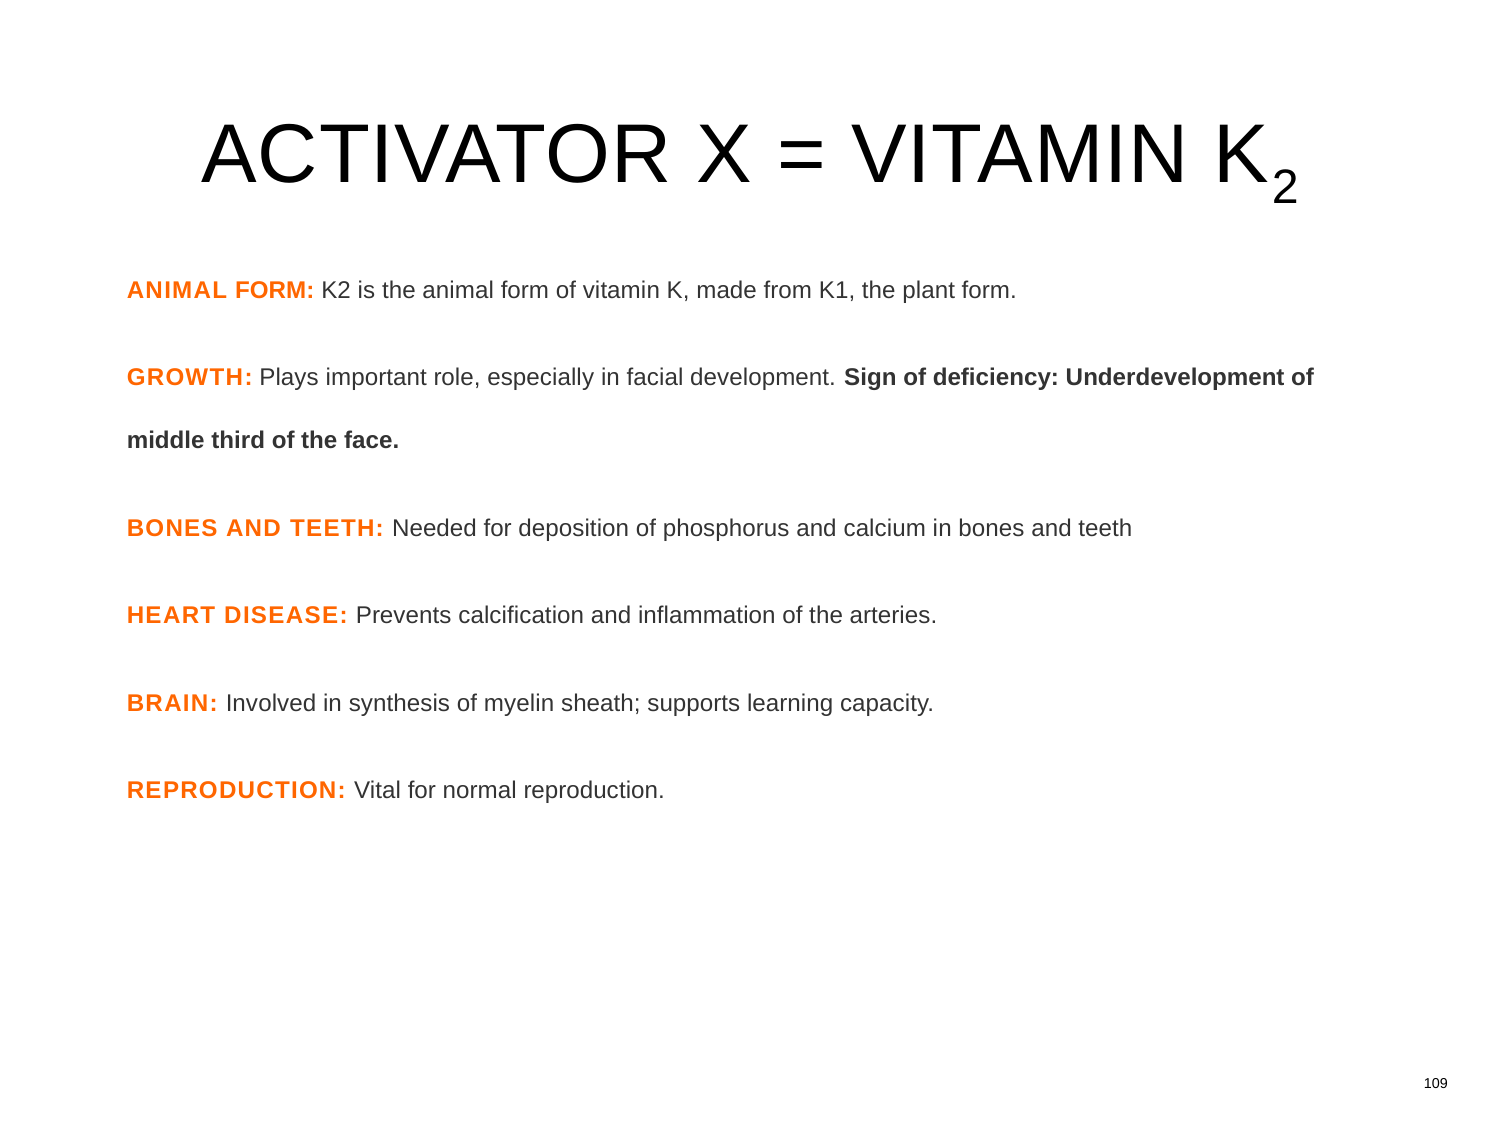

# ACTIVATOR X = VITAMIN K2
ANIMAL FORM: K2 is the animal form of vitamin K, made from K1, the plant form.
GROWTH: Plays important role, especially in facial development. Sign of deficiency: Underdevelopment of middle third of the face.
BONES AND TEETH: Needed for deposition of phosphorus and calcium in bones and teeth
HEART DISEASE: Prevents calcification and inflammation of the arteries.
BRAIN: Involved in synthesis of myelin sheath; supports learning capacity.
REPRODUCTION: Vital for normal reproduction.
109